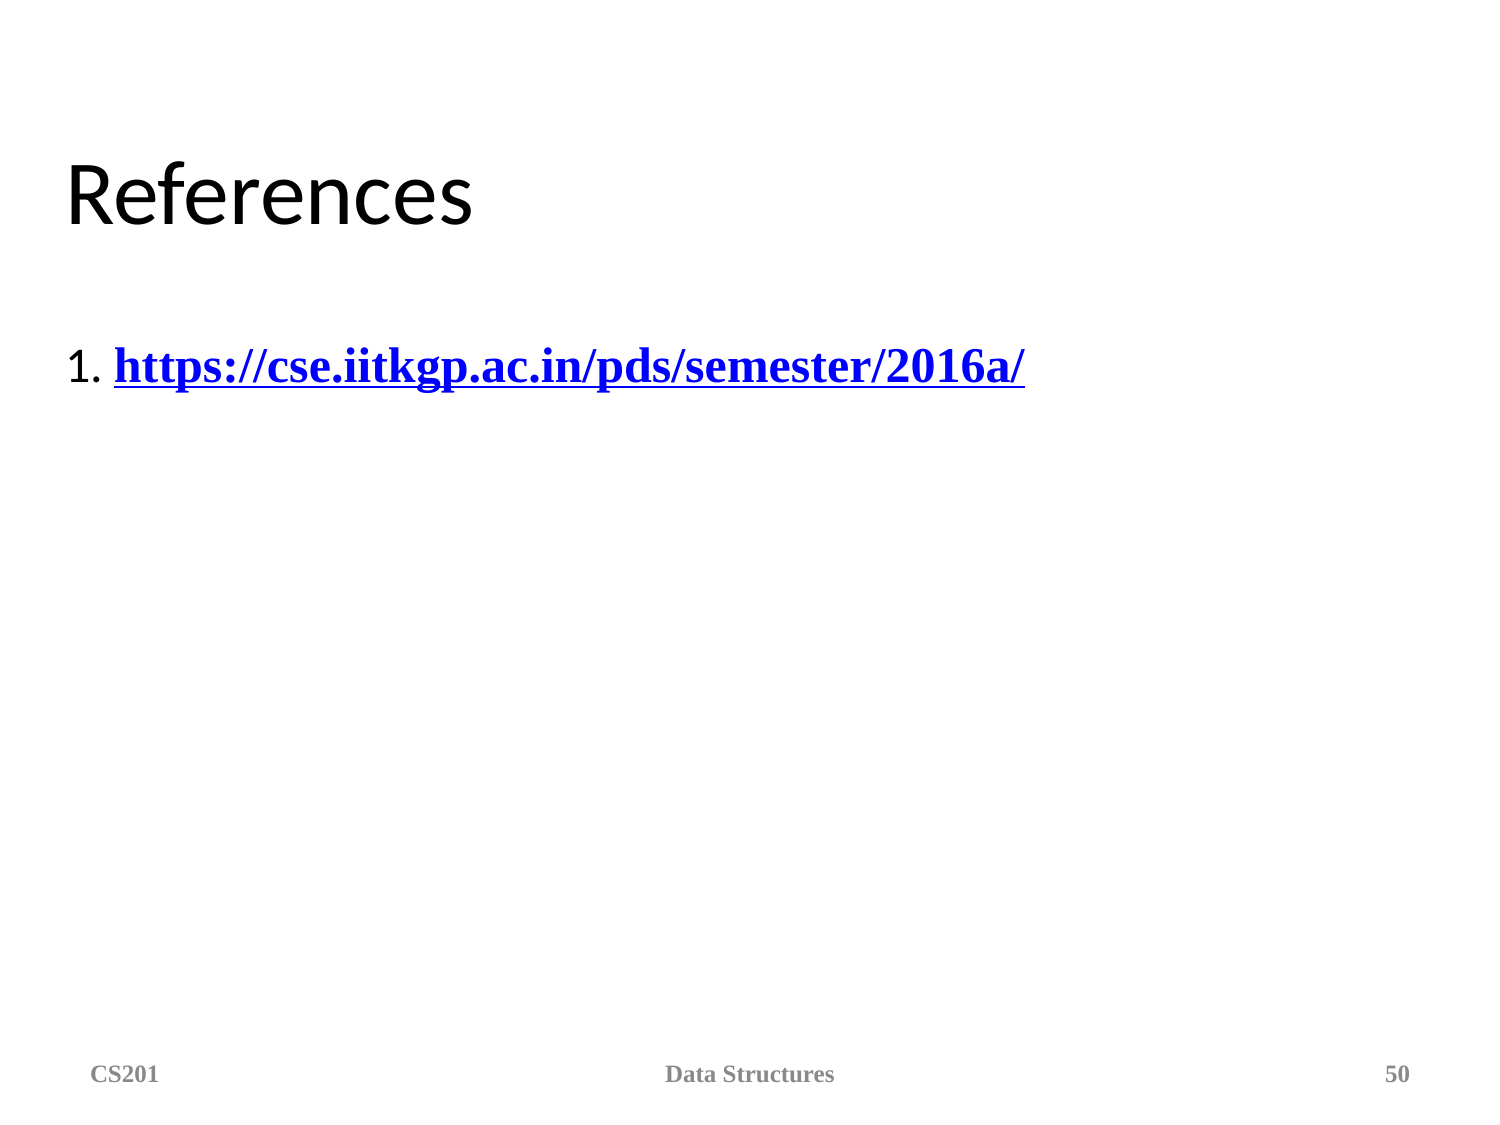

References
1. https://cse.iitkgp.ac.in/pds/semester/2016a/
CS201
Data Structures
50